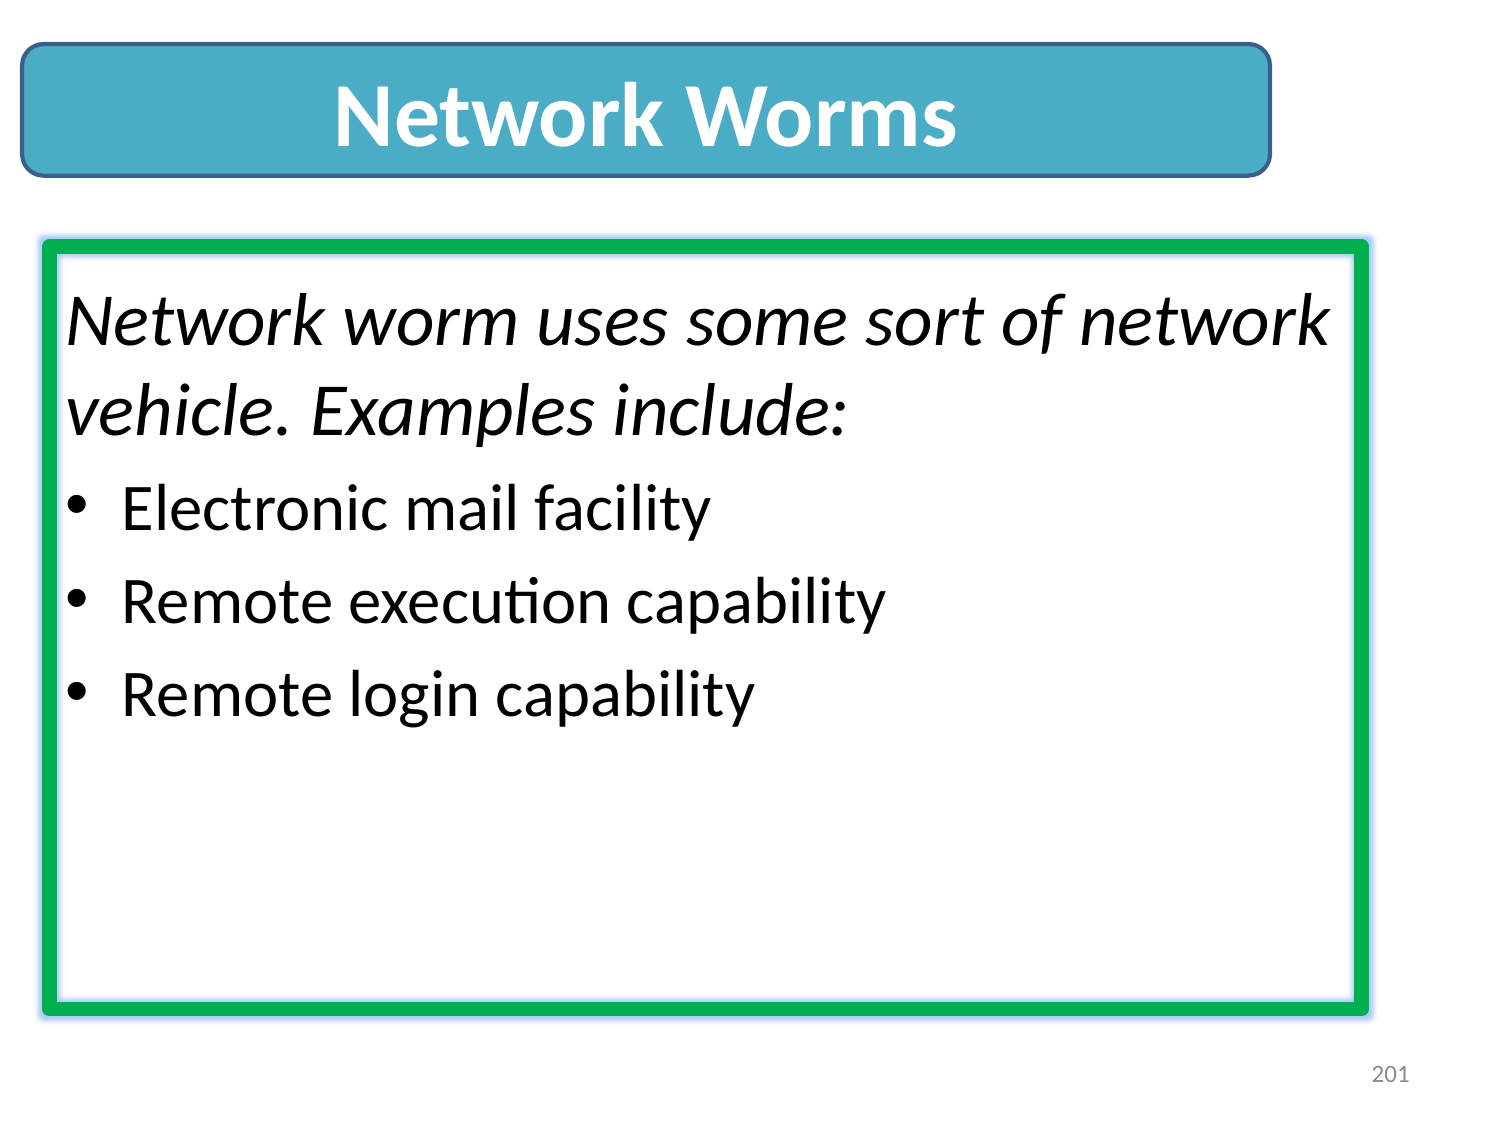

Network Worms

Network worm uses some sort of network vehicle. Examples include:
Electronic mail facility
Remote execution capability
Remote login capability
201